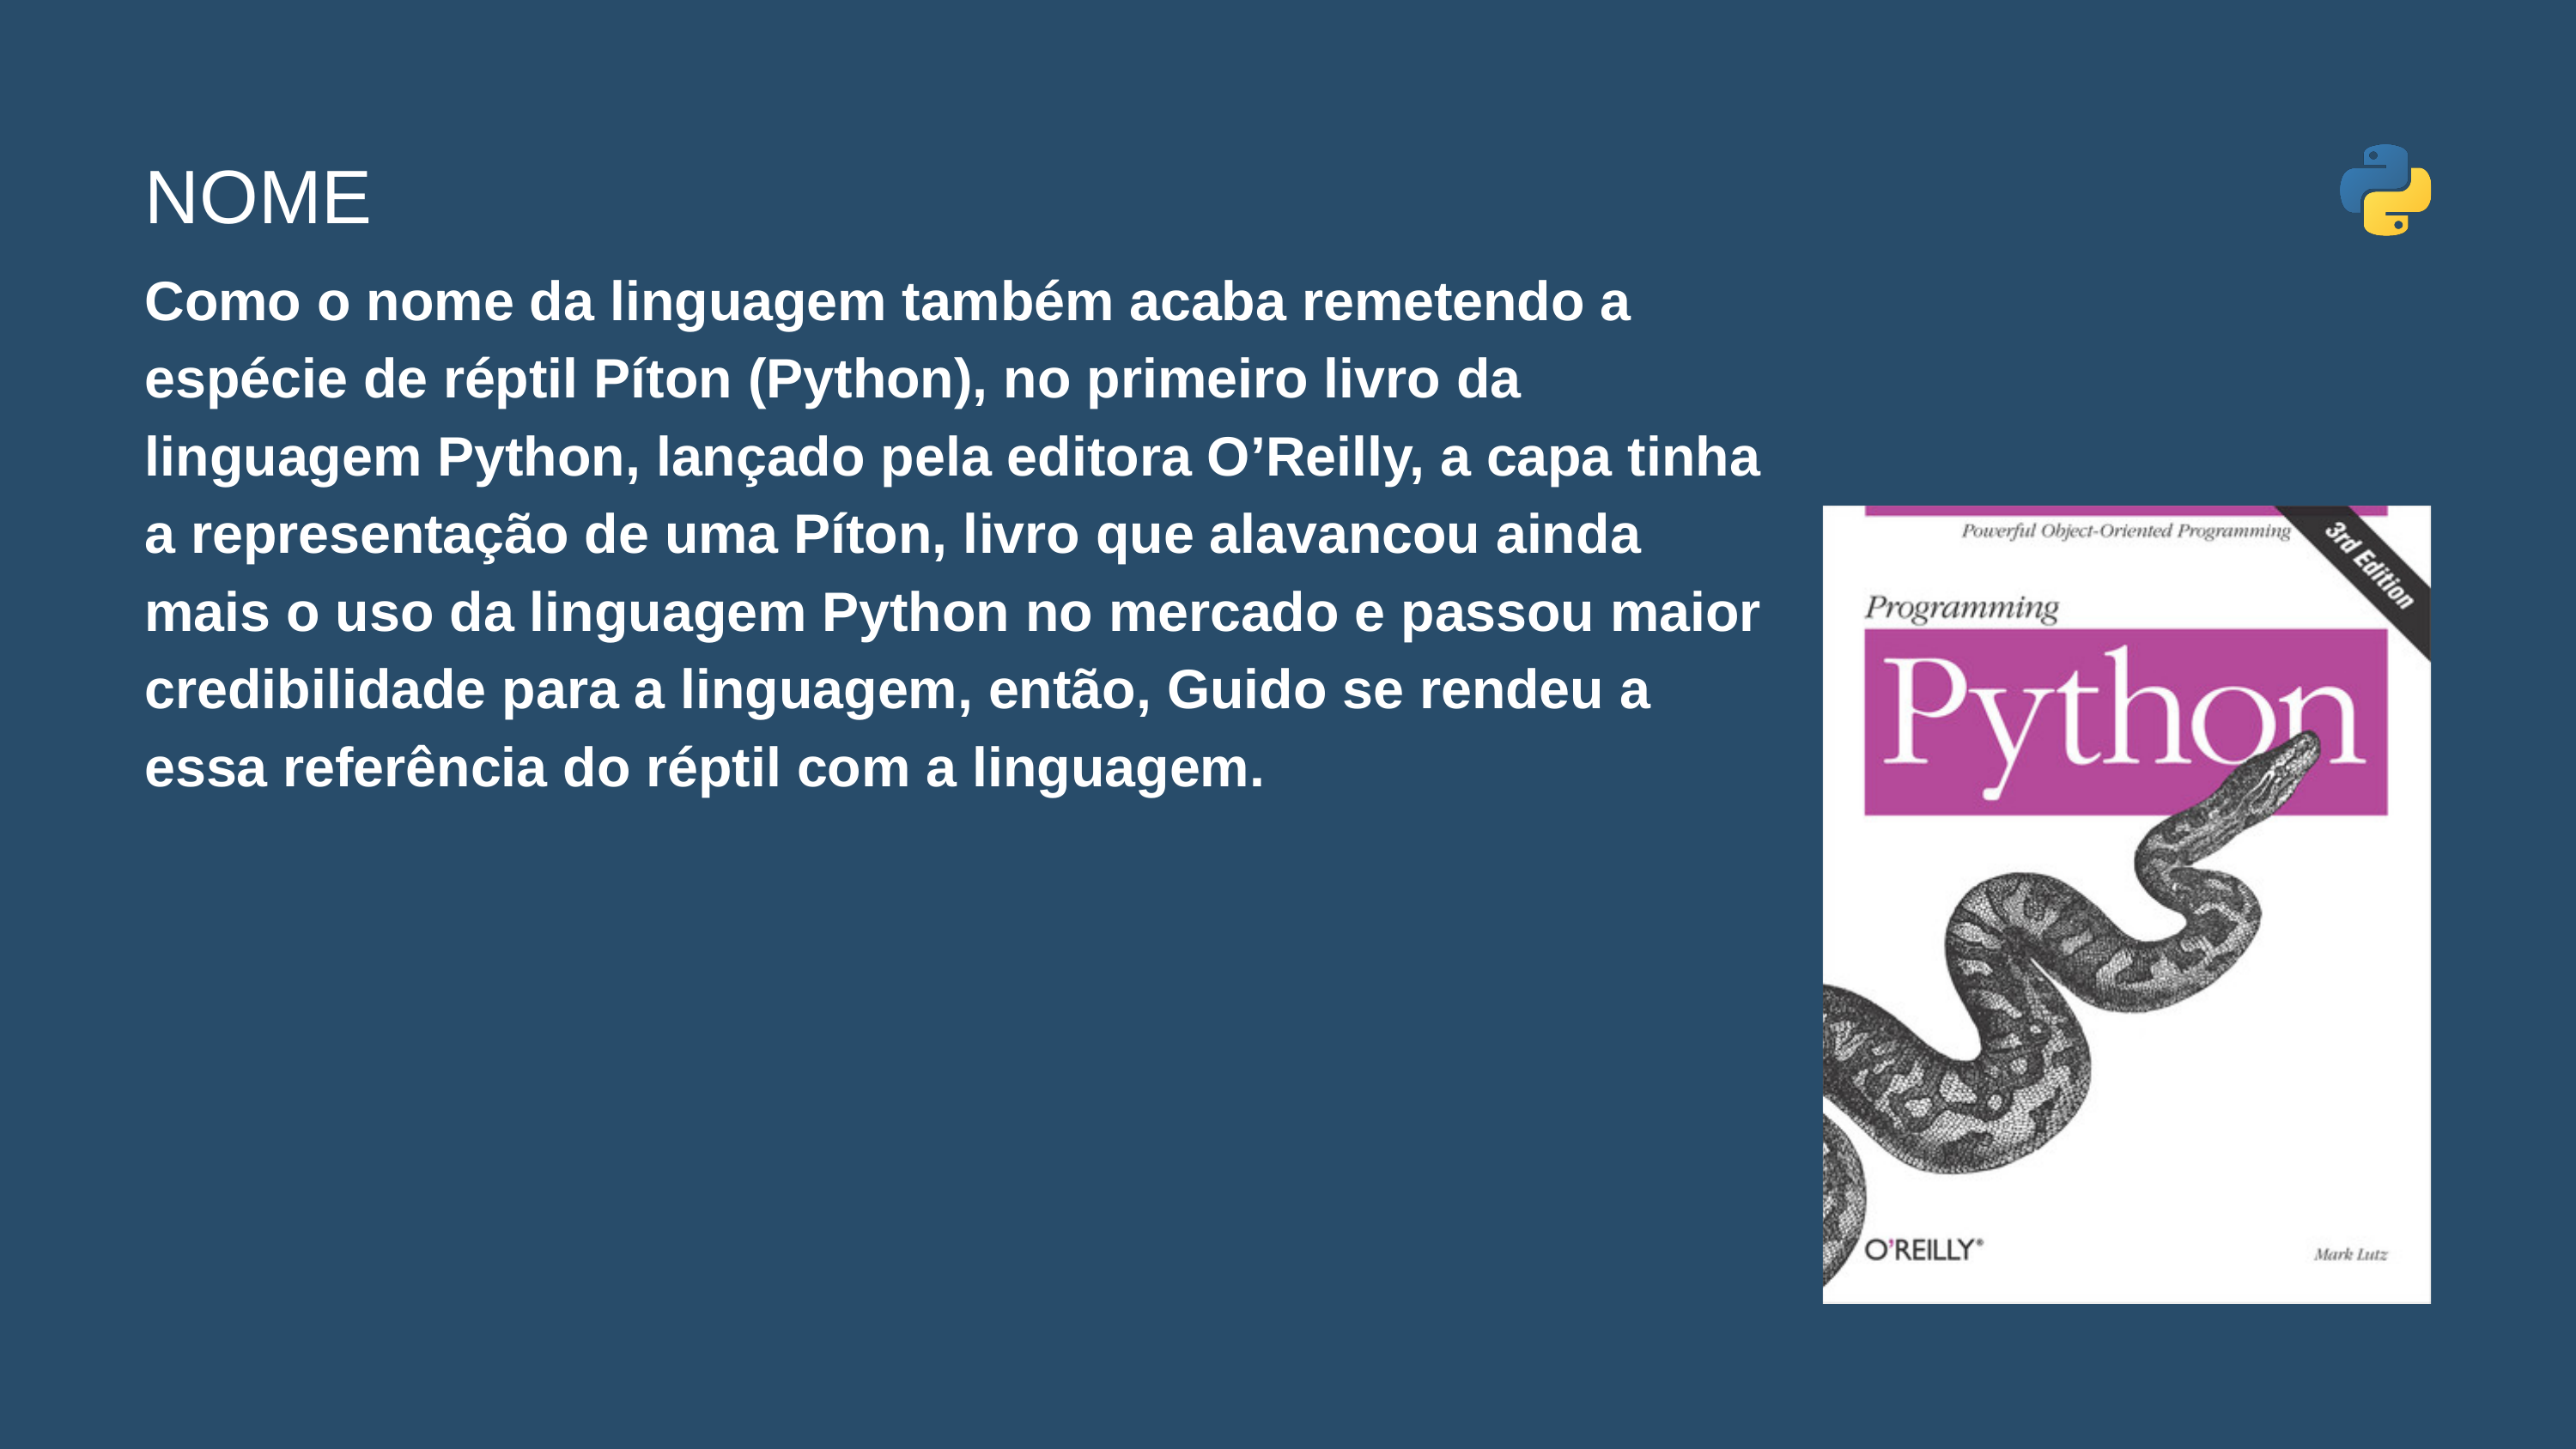

NOME

Como o nome da linguagem também acaba remetendo a espécie de réptil Píton (Python), no primeiro livro da linguagem Python, lançado pela editora O’Reilly, a capa tinha a representação de uma Píton, livro que alavancou ainda mais o uso da linguagem Python no mercado e passou maior credibilidade para a linguagem, então, Guido se rendeu a essa referência do réptil com a linguagem.